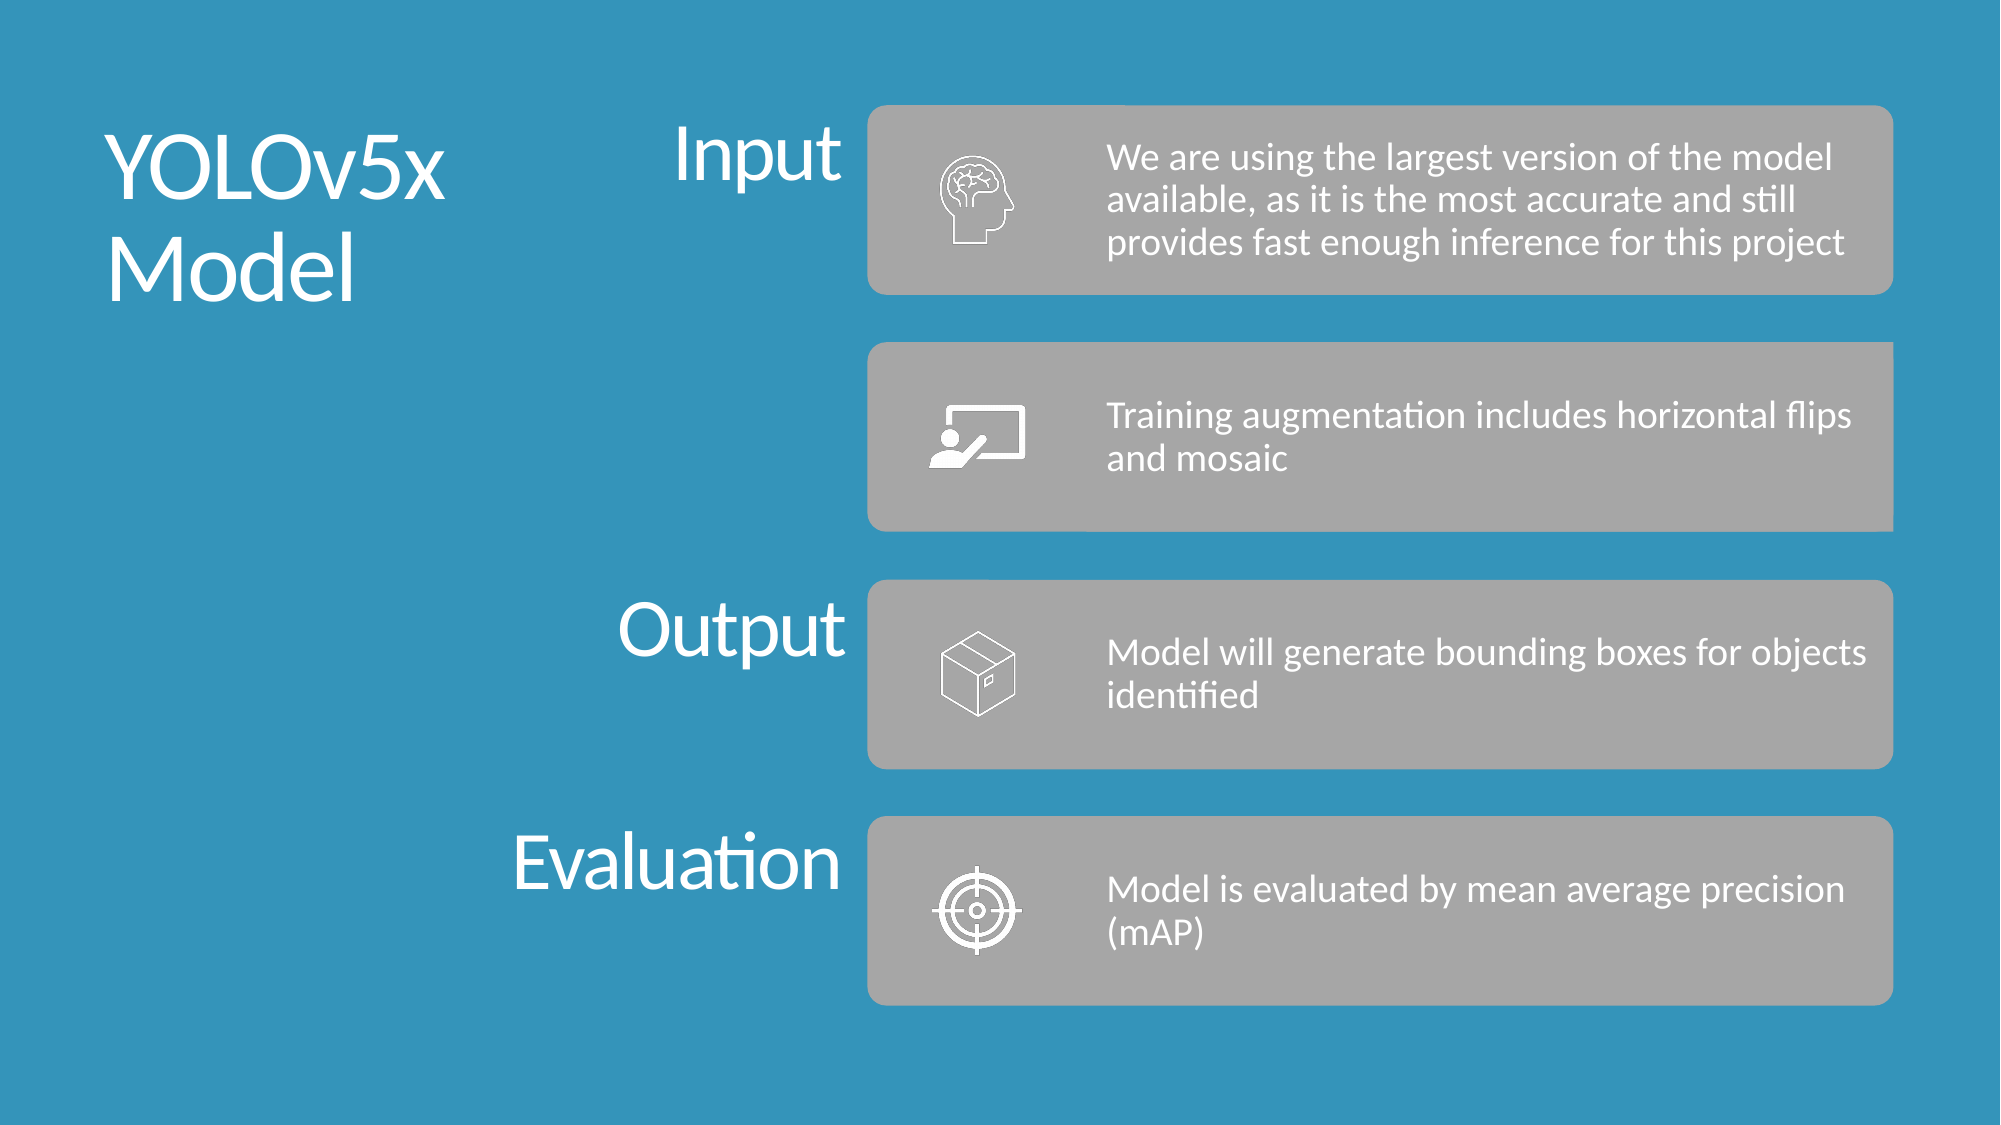

# YOLOv5x Model
Input
We are using the largest version of the model available, as it is the most accurate and still provides fast enough inference for this project
Training augmentation includes horizontal flips and mosaic
Model will generate bounding boxes for objects identified
Model is evaluated by mean average precision (mAP)
Output

Evaluation